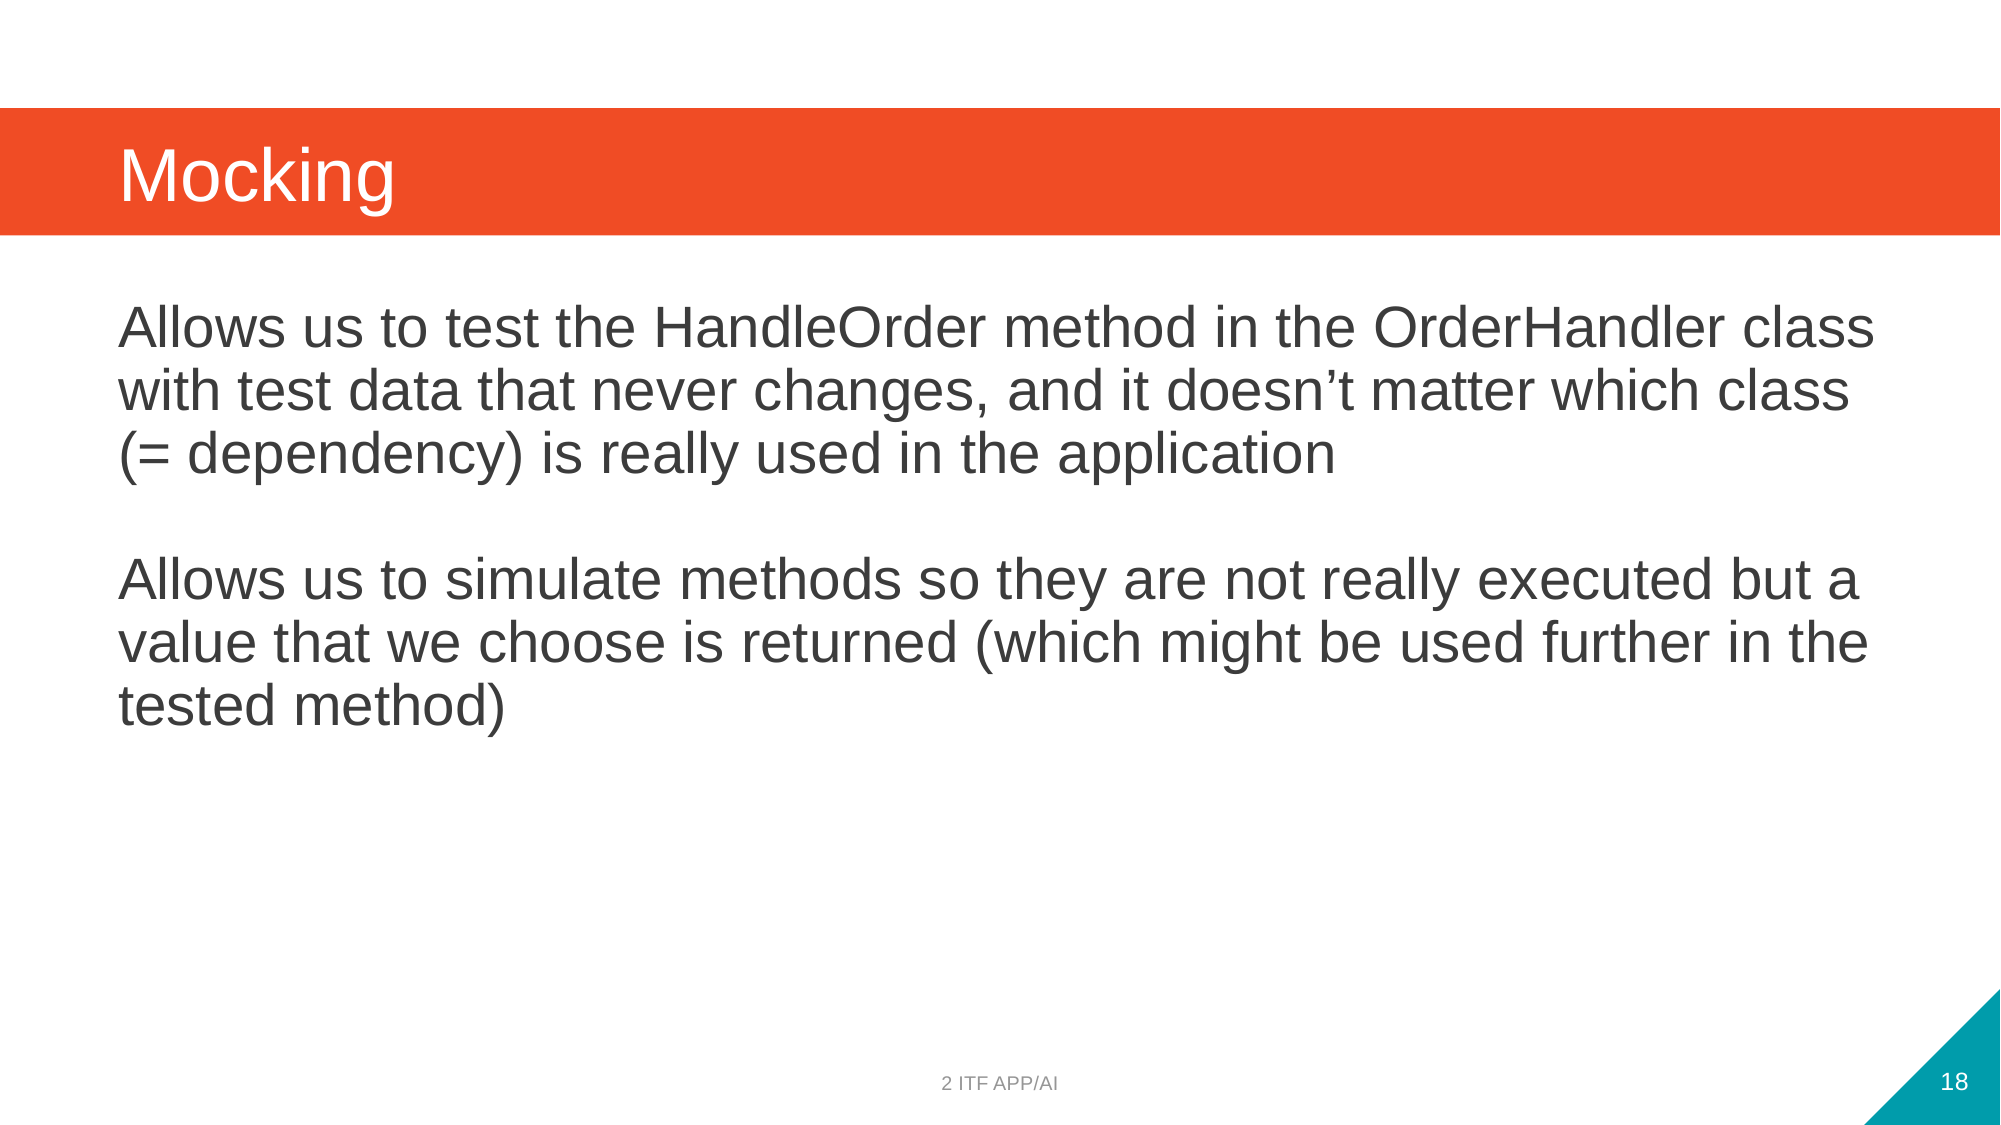

# Mocking
Allows us to test the HandleOrder method in the OrderHandler class with test data that never changes, and it doesn’t matter which class (= dependency) is really used in the application

Allows us to simulate methods so they are not really executed but a value that we choose is returned (which might be used further in the tested method)
18
2 ITF APP/AI